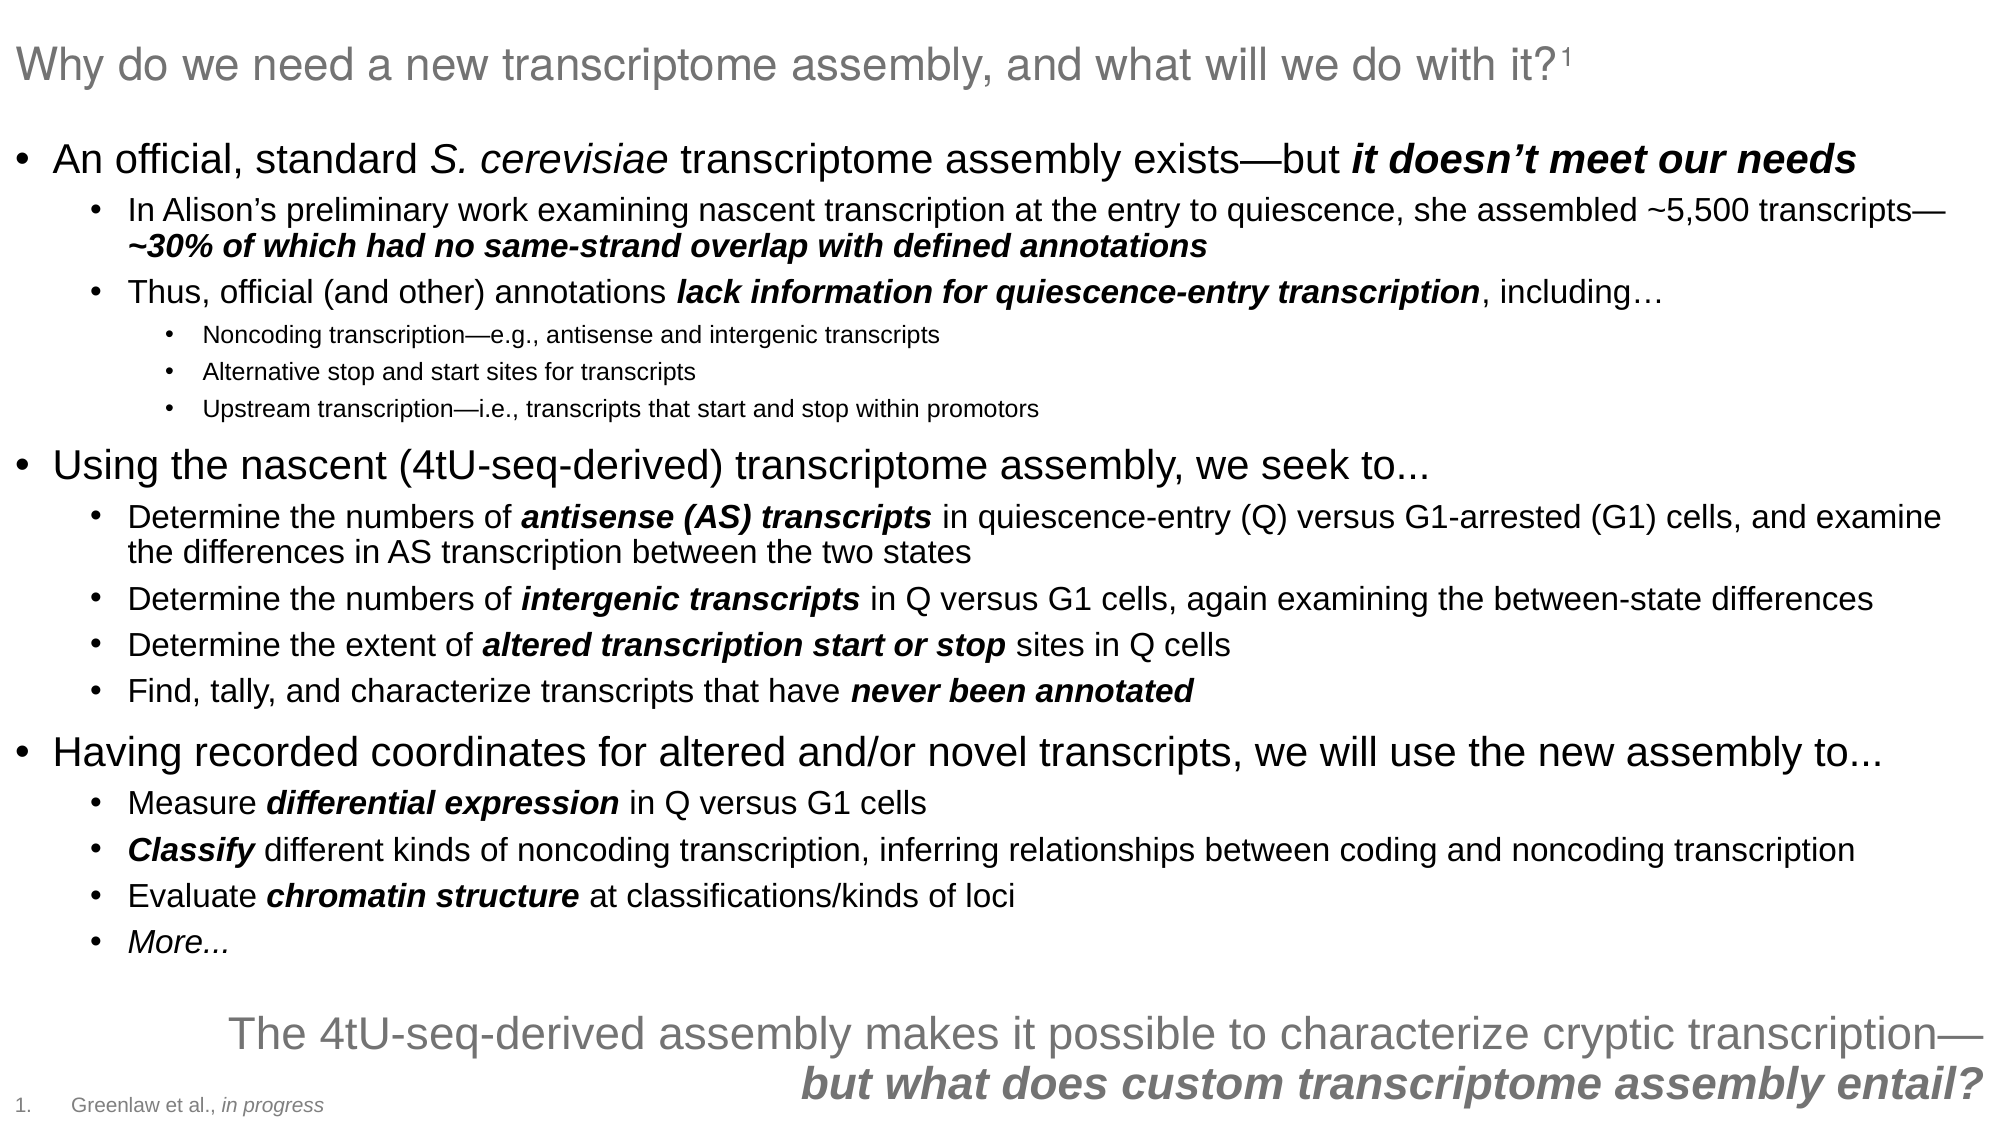

Why do we need a new transcriptome assembly, and what will we do with it?1
An official, standard S. cerevisiae transcriptome assembly exists—but it doesn’t meet our needs
In Alison’s preliminary work examining nascent transcription at the entry to quiescence, she assembled ~5,500 transcripts— ~30% of which had no same-strand overlap with defined annotations
Thus, official (and other) annotations lack information for quiescence-entry transcription, including…
Noncoding transcription—e.g., antisense and intergenic transcripts
Alternative stop and start sites for transcripts
Upstream transcription—i.e., transcripts that start and stop within promotors
Using the nascent (4tU-seq-derived) transcriptome assembly, we seek to...
Determine the numbers of antisense (AS) transcripts in quiescence-entry (Q) versus G1-arrested (G1) cells, and examine the differences in AS transcription between the two states
Determine the numbers of intergenic transcripts in Q versus G1 cells, again examining the between-state differences
Determine the extent of altered transcription start or stop sites in Q cells
Find, tally, and characterize transcripts that have never been annotated
Having recorded coordinates for altered and/or novel transcripts, we will use the new assembly to...
Measure differential expression in Q versus G1 cells
Classify different kinds of noncoding transcription, inferring relationships between coding and noncoding transcription
Evaluate chromatin structure at classifications/kinds of loci
More...
# The 4tU-seq-derived assembly makes it possible to characterize cryptic transcription— but what does custom transcriptome assembly entail?
Greenlaw et al., in progress